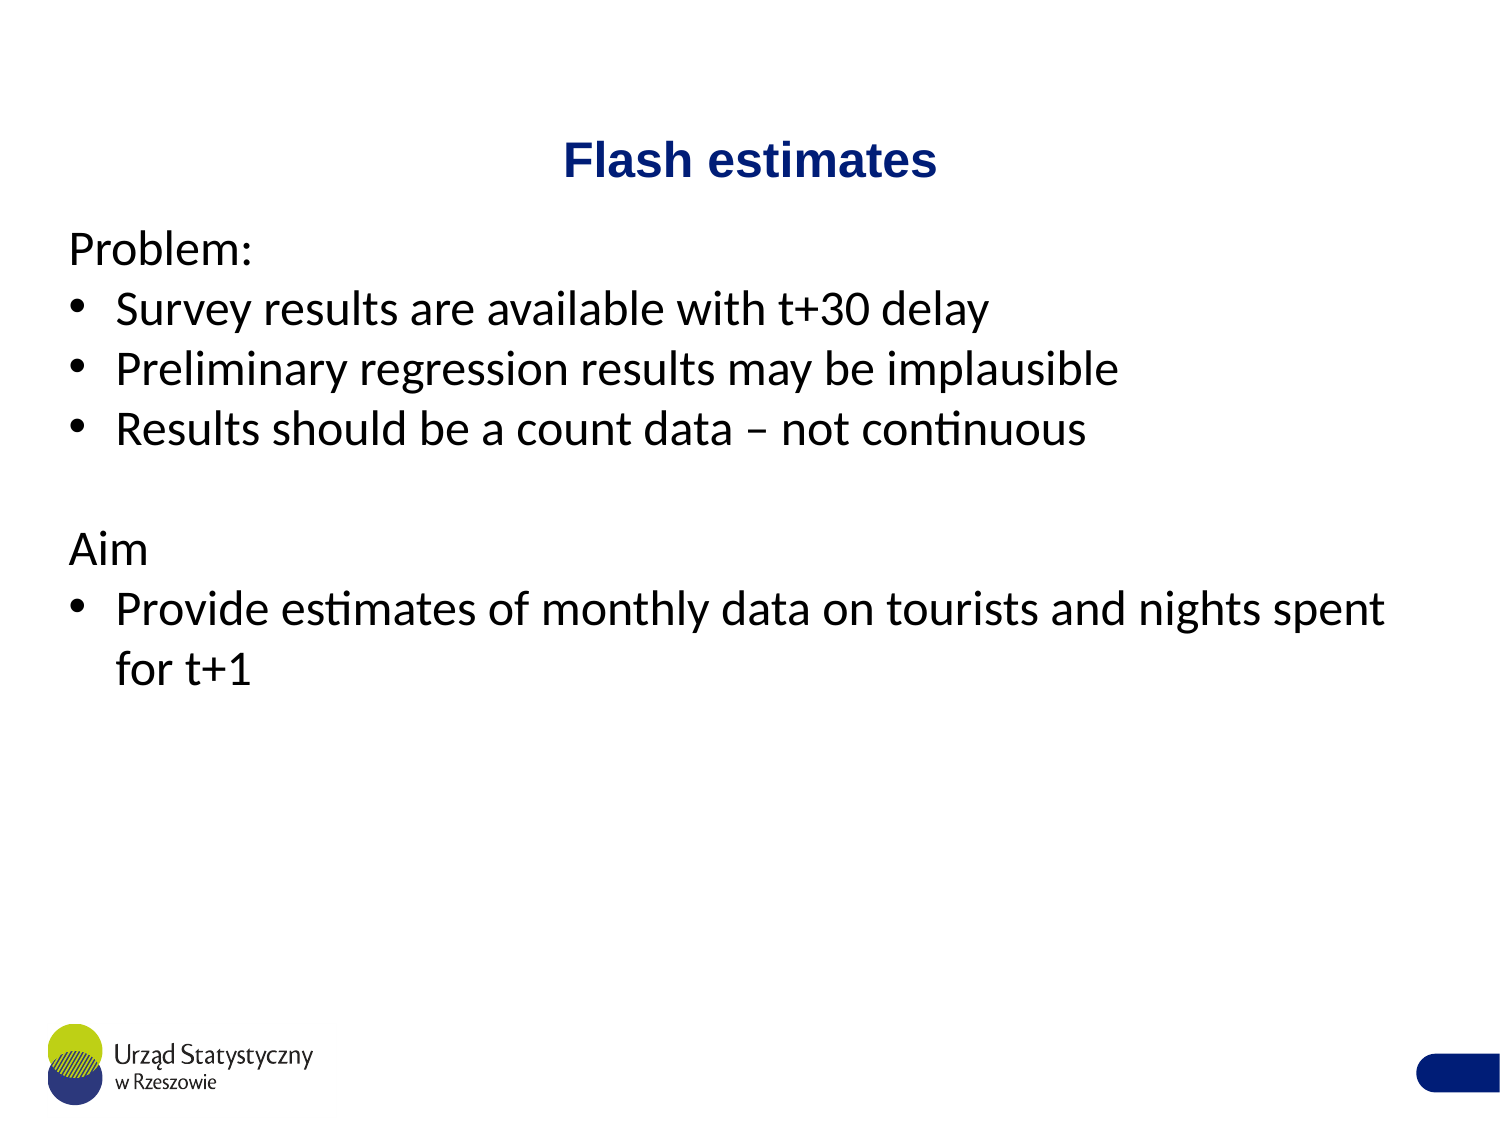

# Flash estimates
Problem:
Survey results are available with t+30 delay
Preliminary regression results may be implausible
Results should be a count data – not continuous

Aim
Provide estimates of monthly data on tourists and nights spent for t+1